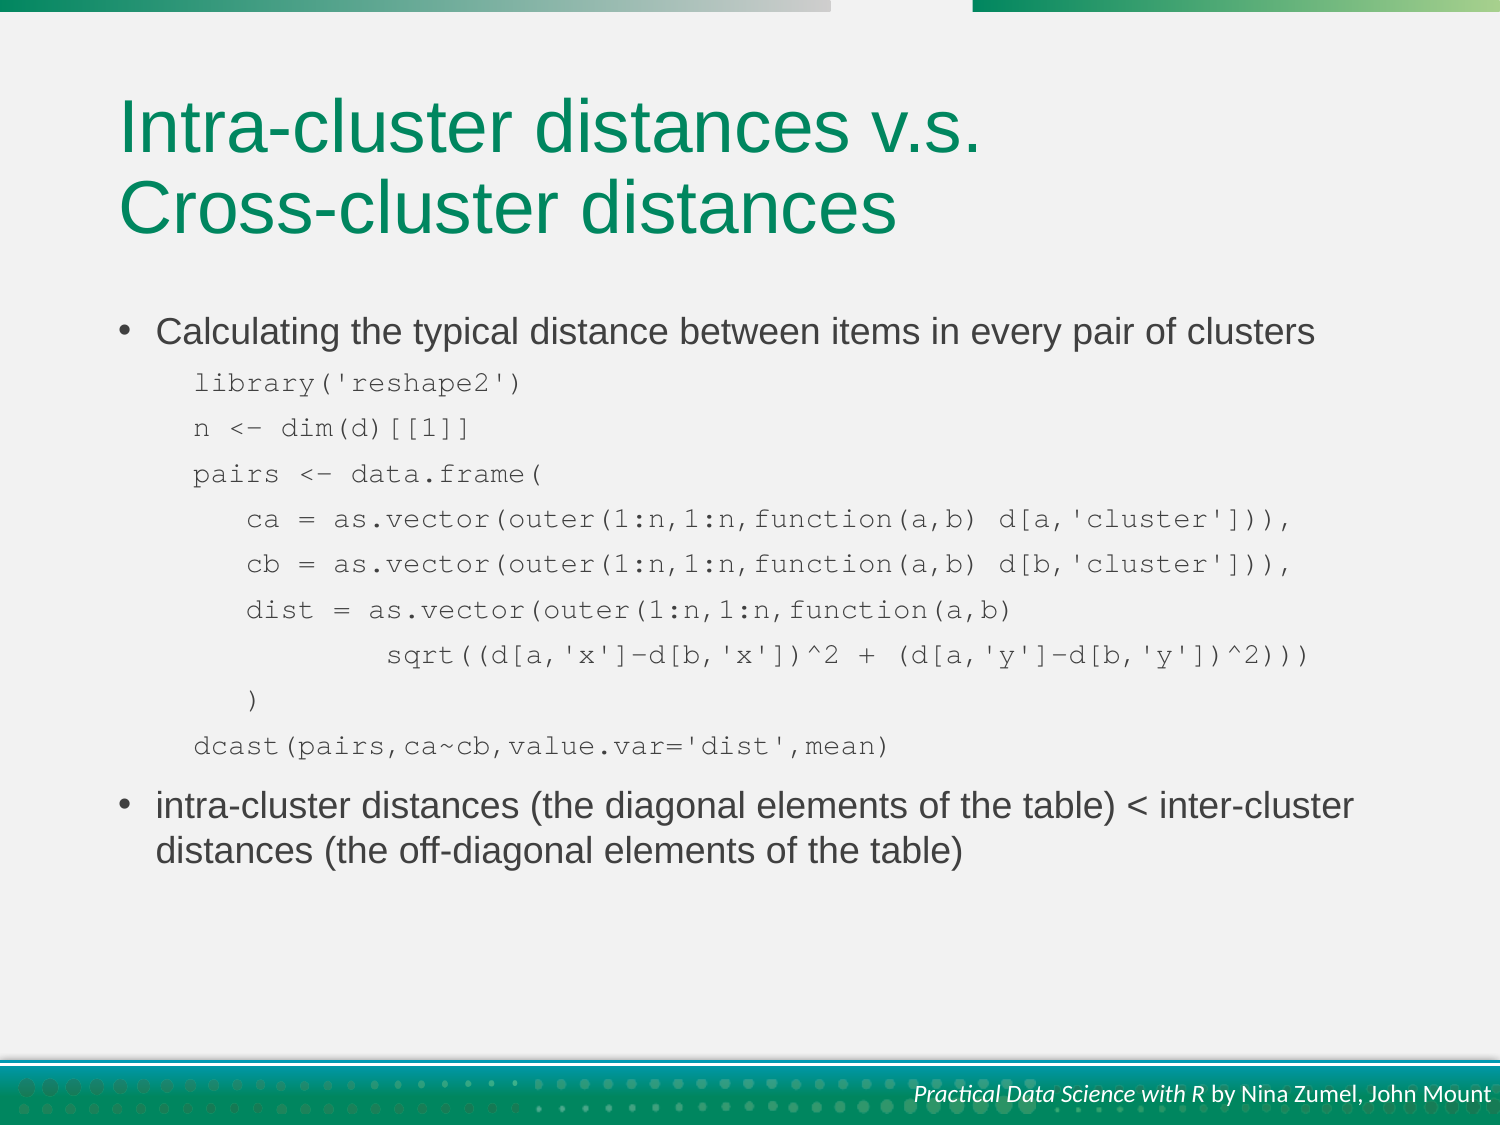

# Intra-cluster distances v.s. Cross-cluster distances
Calculating the typical distance between items in every pair of clusters
library('reshape2')
n <- dim(d)[[1]]
pairs <- data.frame(
   ca = as.vector(outer(1:n,1:n,function(a,b) d[a,'cluster'])),
   cb = as.vector(outer(1:n,1:n,function(a,b) d[b,'cluster'])),
   dist = as.vector(outer(1:n,1:n,function(a,b)
           sqrt((d[a,'x']-d[b,'x'])^2 + (d[a,'y']-d[b,'y'])^2)))
   )
dcast(pairs,ca~cb,value.var='dist',mean)
intra-cluster distances (the diagonal elements of the table) < inter-cluster distances (the off-diagonal elements of the table)
Practical Data Science with R by Nina Zumel, John Mount